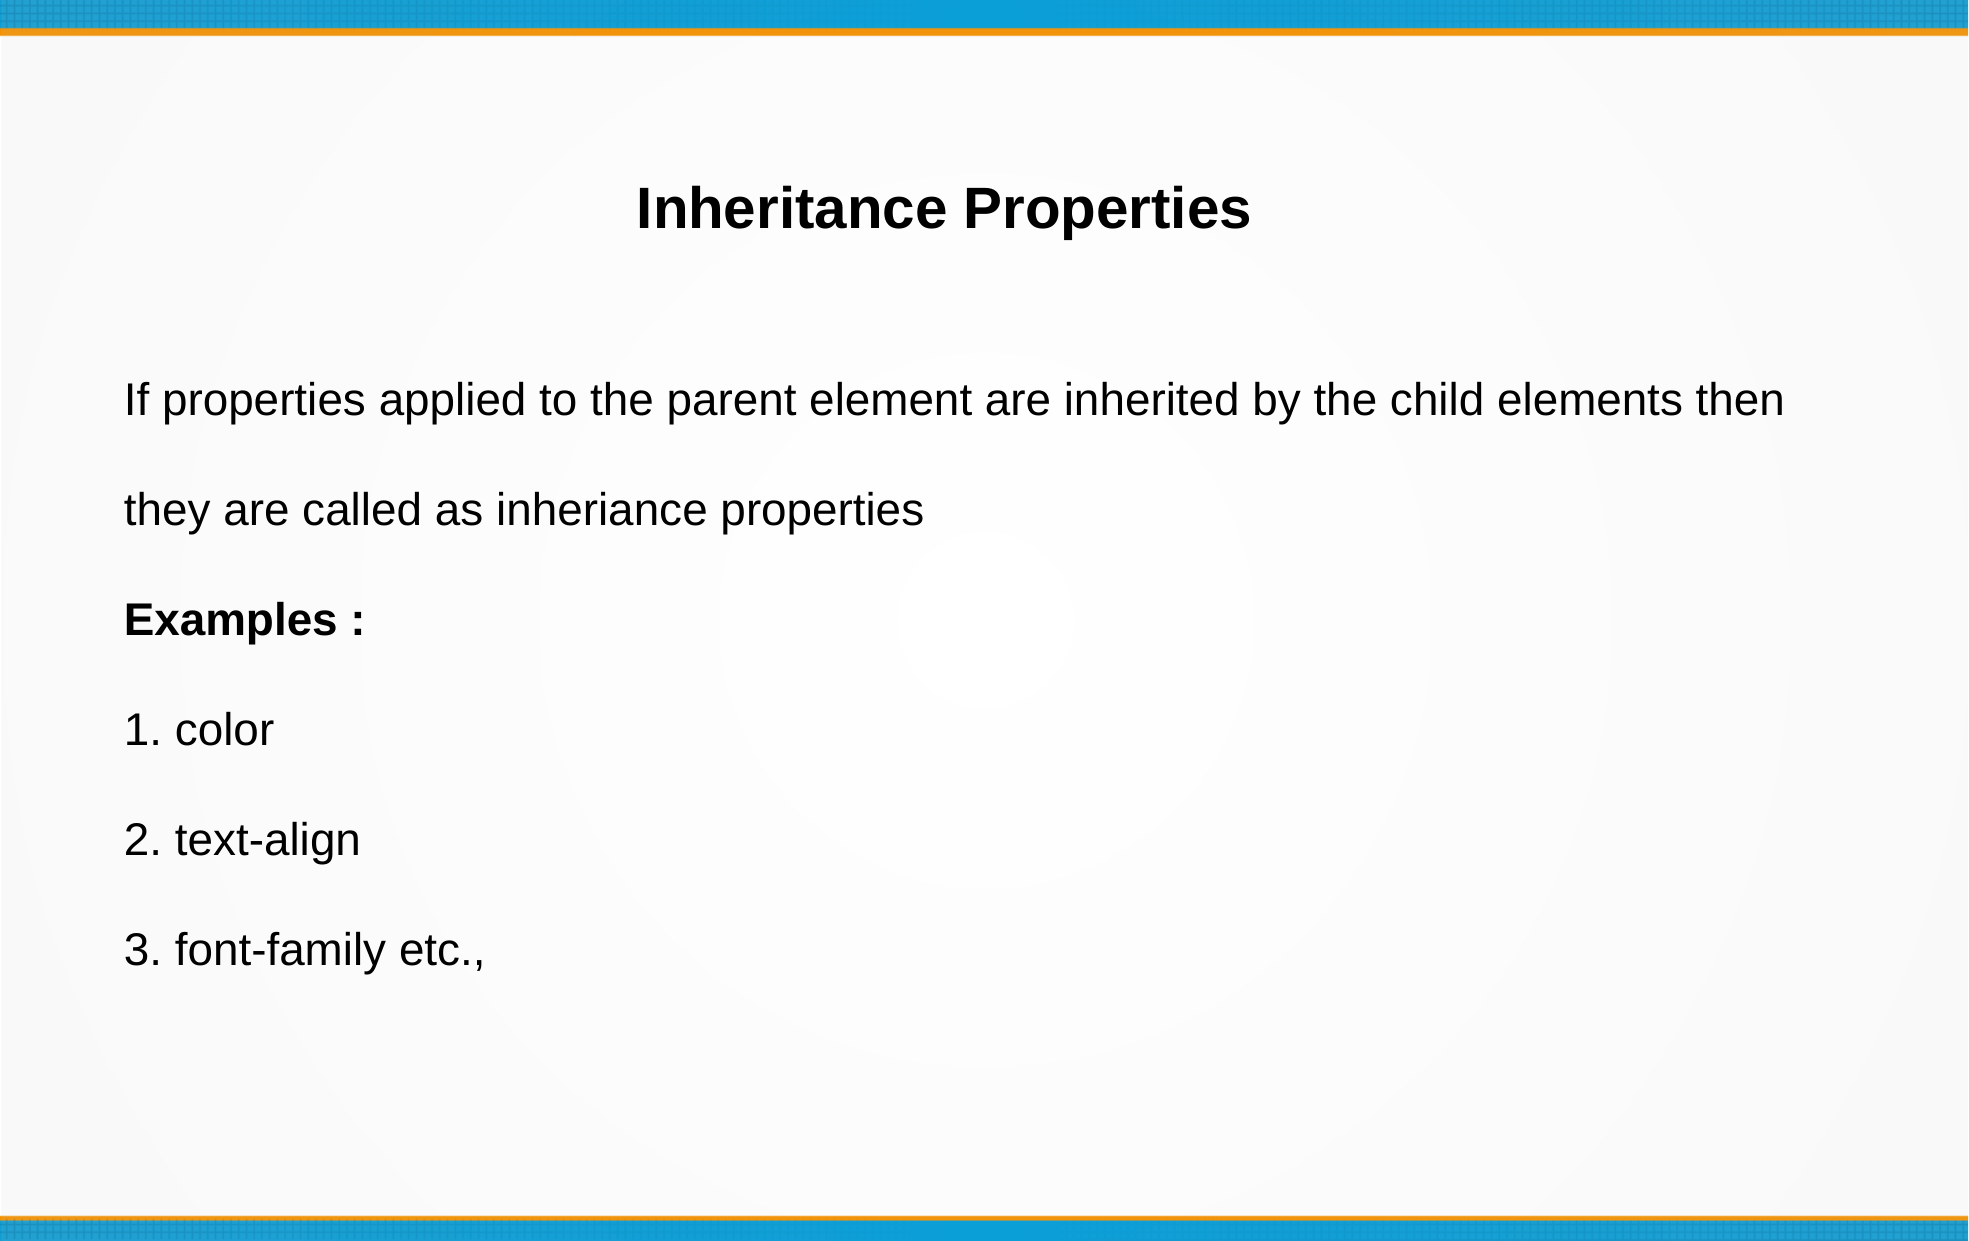

Inheritance Properties
If properties applied to the parent element are inherited by the child elements then they are called as inheriance properties
Examples :
1. color
2. text-align
3. font-family etc.,